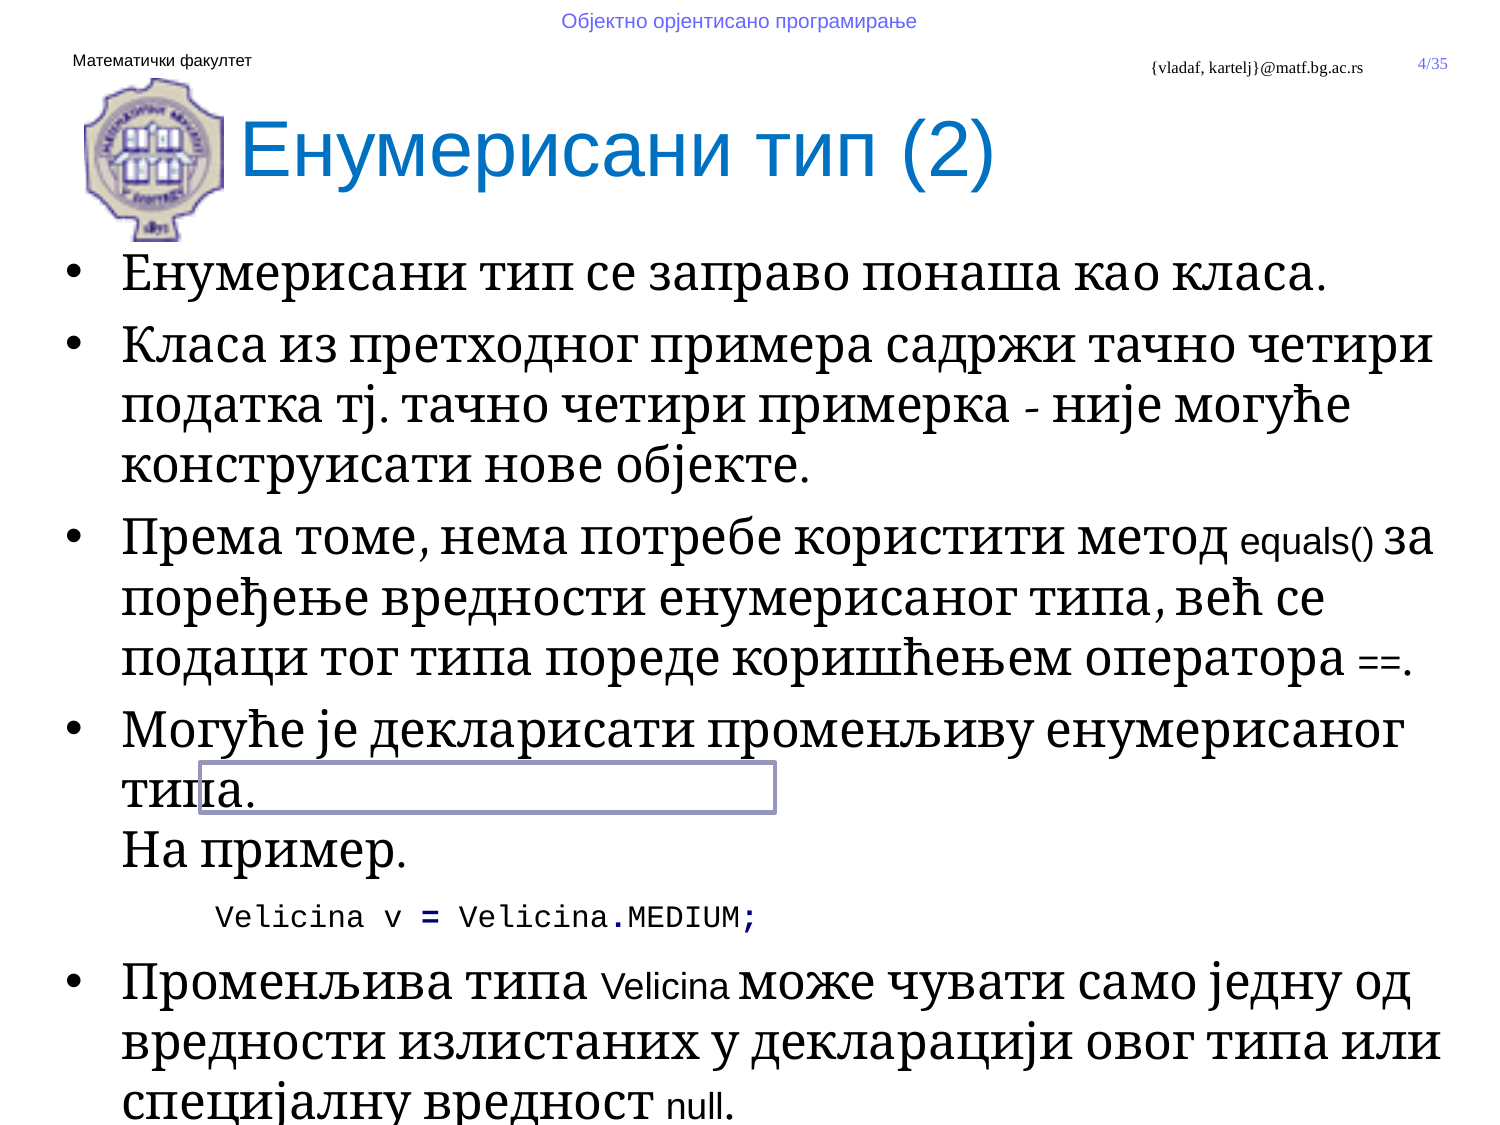

Енумерисани тип (2)
Енумерисани тип се заправо понаша као класа.
Класа из претходног примера садржи тачно четири податка тј. тачно четири примерка - није могуће конструисати нове објекте.
Према томе, нема потребе користити метод equals() за поређење вредности енумерисаног типа, већ се подаци тог типа пореде коришћењем оператора ==.
Могуће је декларисати променљиву енумерисаног типа.
На пример.
	Velicina v = Velicina.MEDIUM;
Променљива типа Velicina може чувати само једну од вредности излистаних у декларацији овог типа или специјалну вредност null.